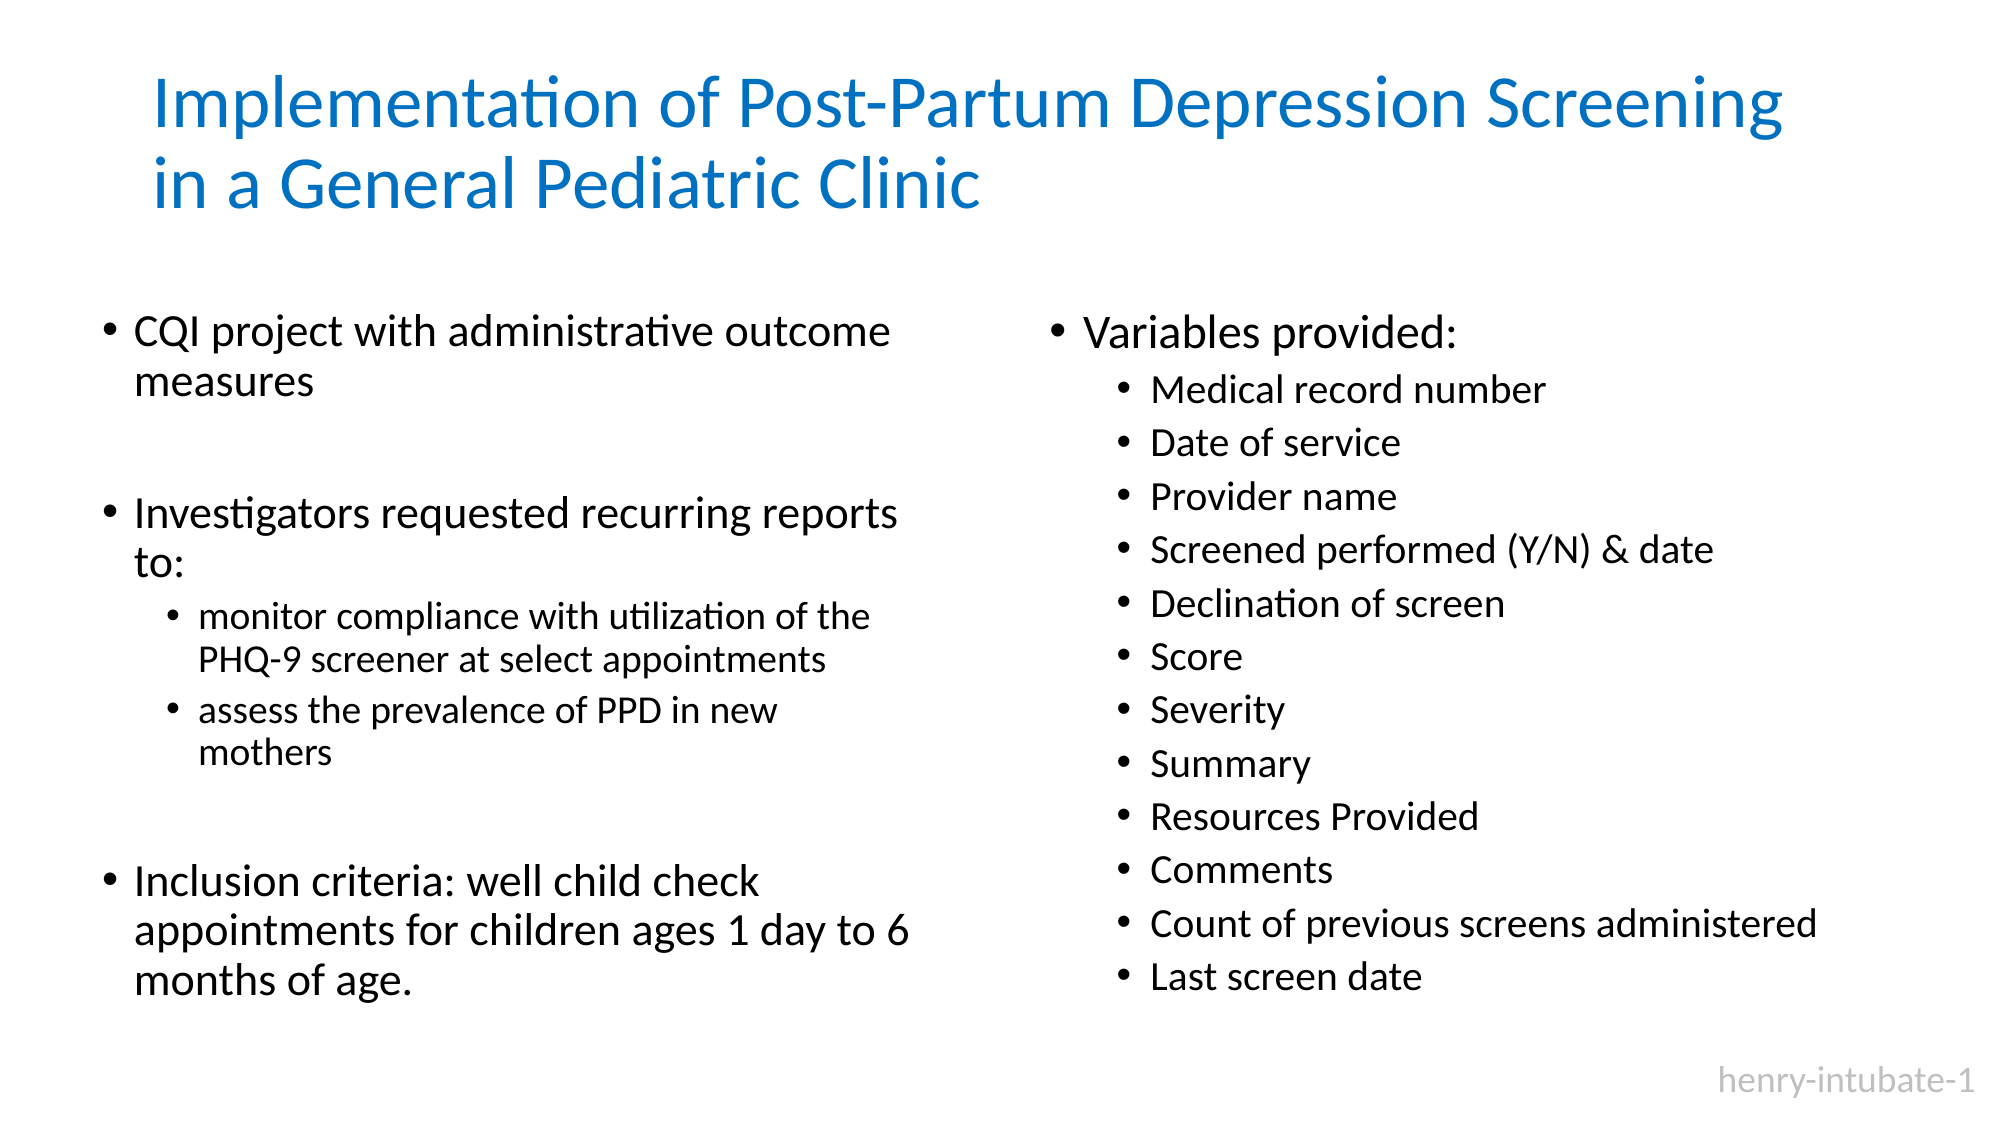

# Implementation of Post-Partum Depression Screening in a General Pediatric Clinic
CQI project with administrative outcome measures

Investigators requested recurring reports to:
monitor compliance with utilization of the PHQ-9 screener at select appointments
assess the prevalence of PPD in new mothers

Inclusion criteria: well child check appointments for children ages 1 day to 6 months of age.

Variables provided:
Medical record number
Date of service
Provider name
Screened performed (Y/N) & date
Declination of screen
Score
Severity
Summary
Resources Provided
Comments
Count of previous screens administered
Last screen date
henry-intubate-1